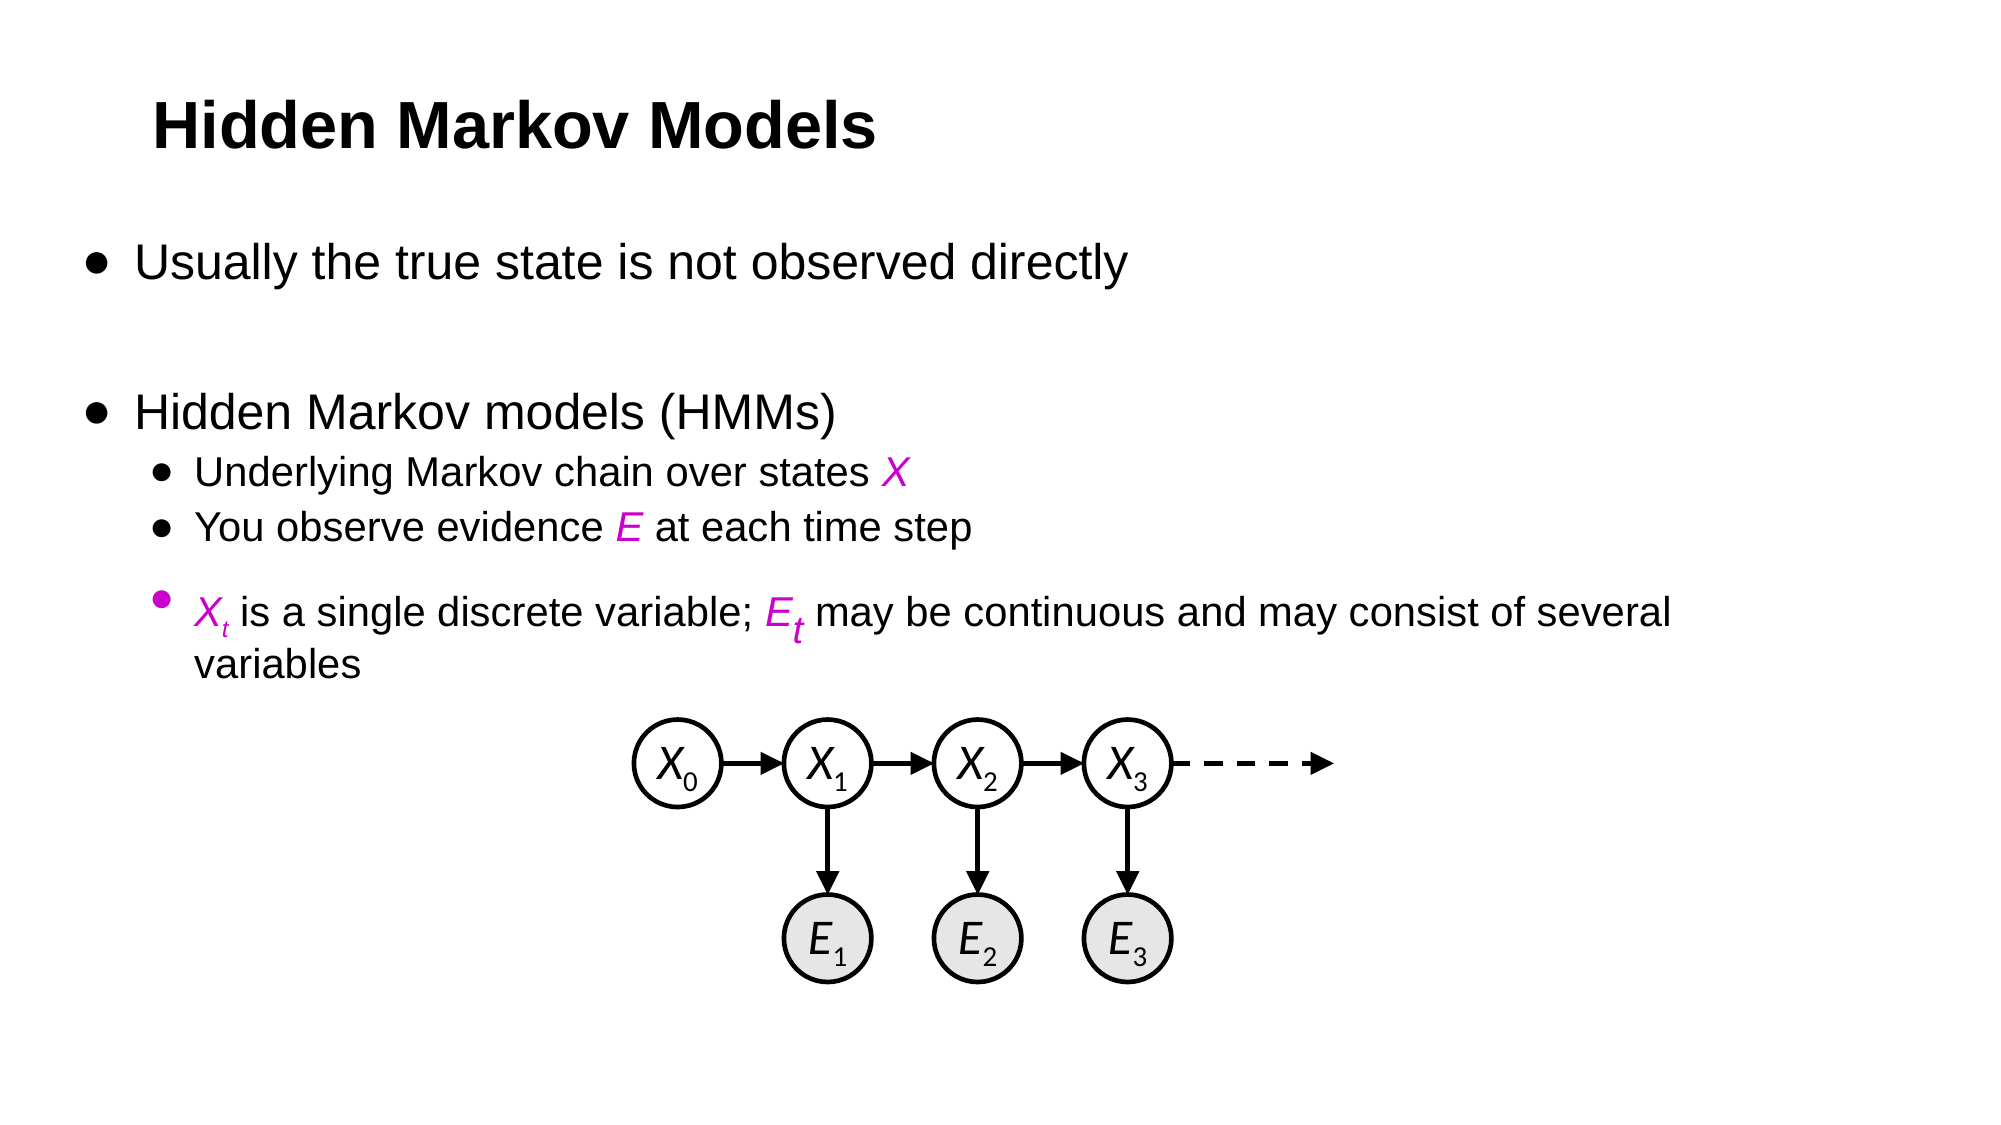

# Hidden Markov Models
Usually the true state is not observed directly

Hidden Markov models (HMMs)
Underlying Markov chain over states X
You observe evidence E at each time step
Xt is a single discrete variable; Et may be continuous and may consist of several variables
X0
X1
X2
X3
X5
E1
E2
E3
E5